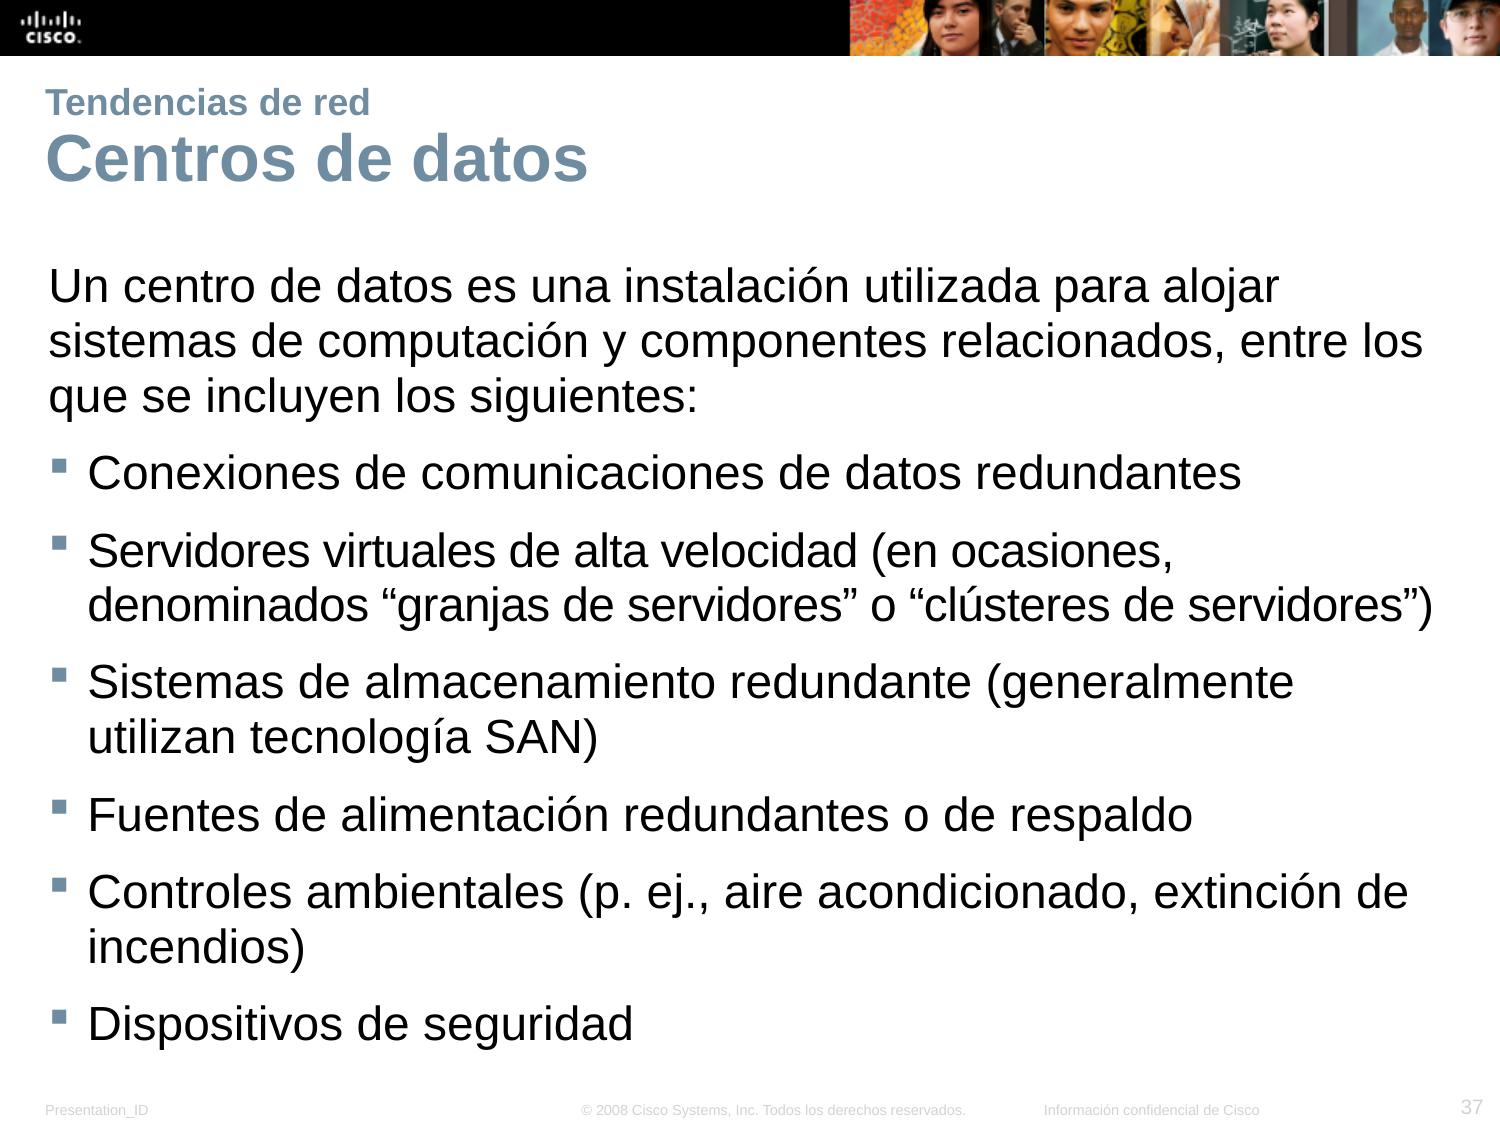

# Tendencias de red Centros de datos
Un centro de datos es una instalación utilizada para alojar sistemas de computación y componentes relacionados, entre los que se incluyen los siguientes:
Conexiones de comunicaciones de datos redundantes
Servidores virtuales de alta velocidad (en ocasiones, denominados “granjas de servidores” o “clústeres de servidores”)
Sistemas de almacenamiento redundante (generalmente utilizan tecnología SAN)
Fuentes de alimentación redundantes o de respaldo
Controles ambientales (p. ej., aire acondicionado, extinción de incendios)
Dispositivos de seguridad